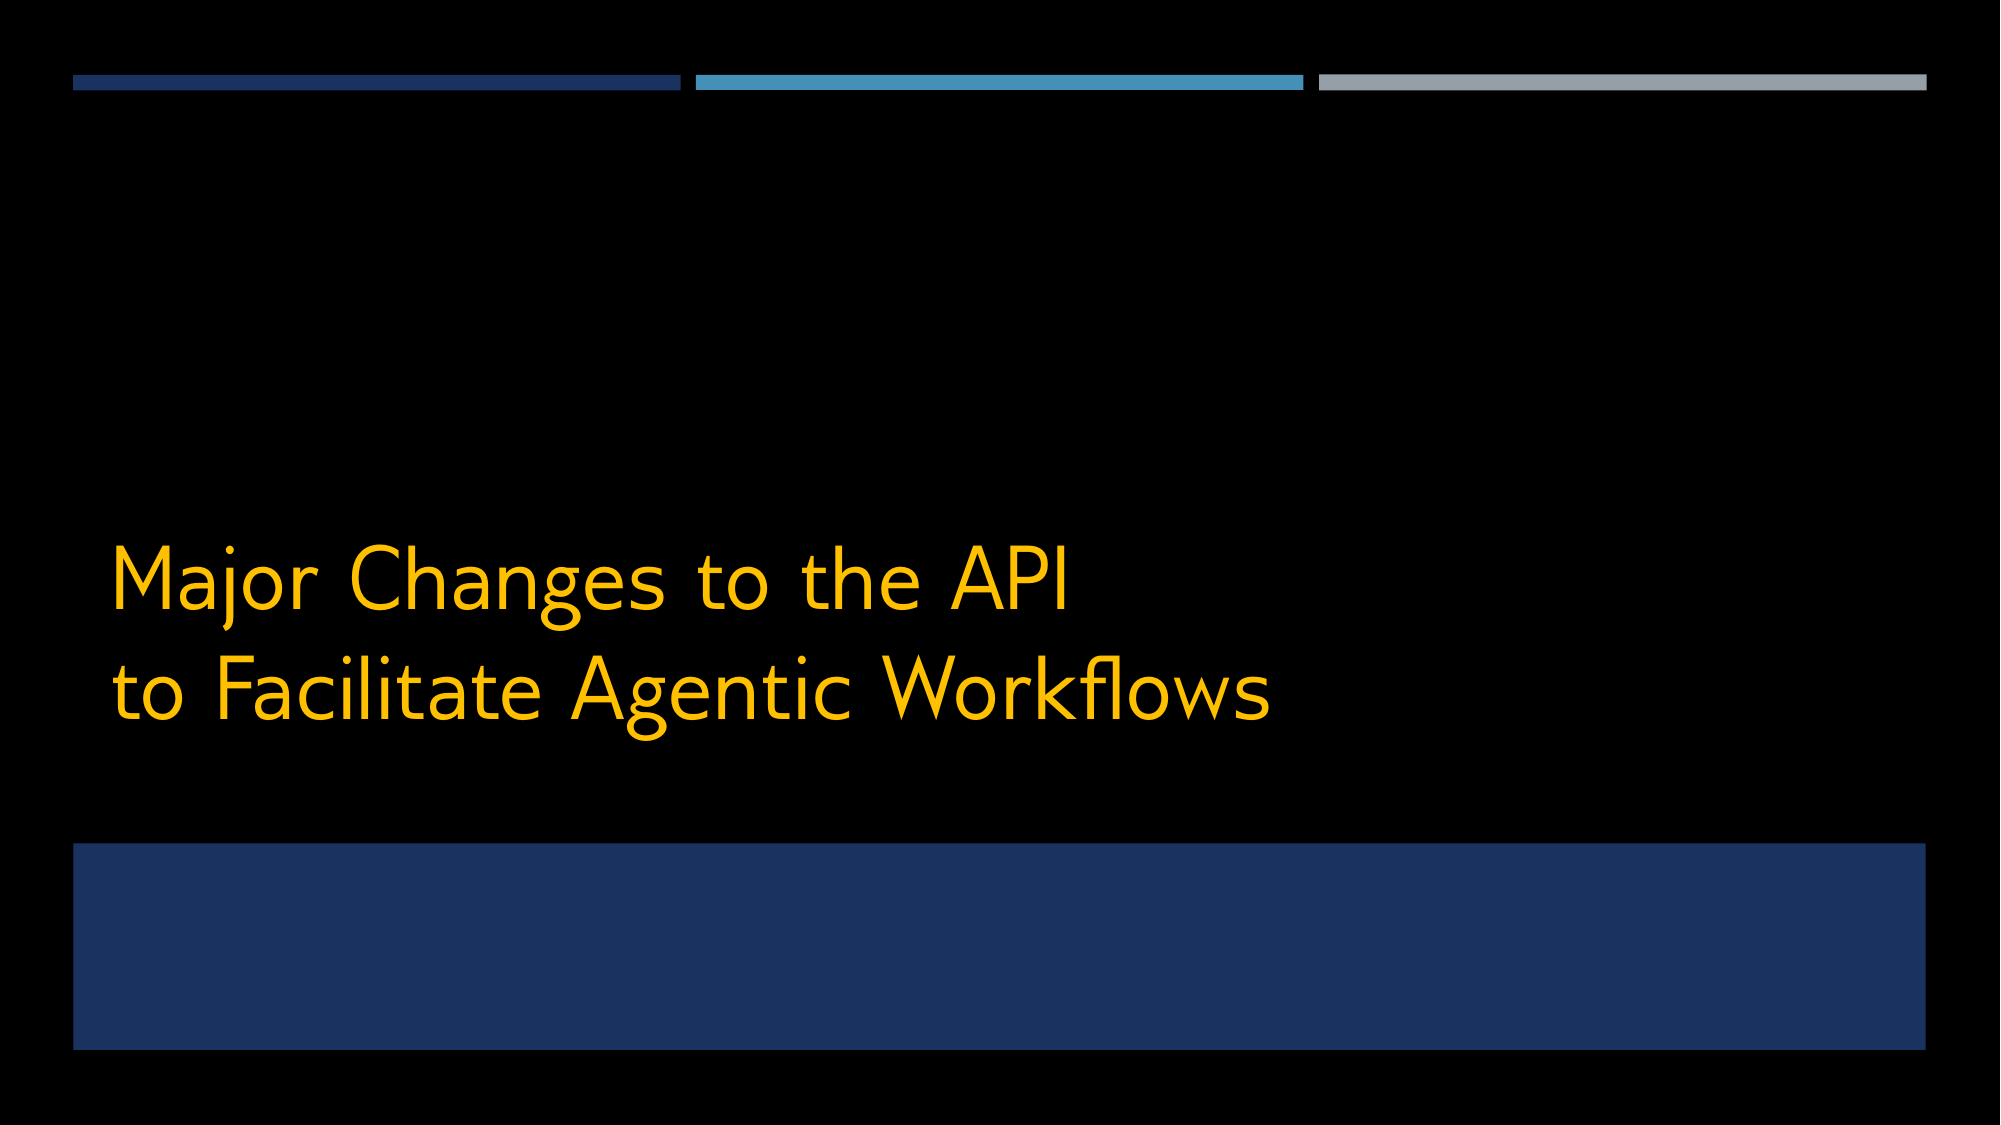

# Major Changes to the API to Facilitate Agentic Workflows